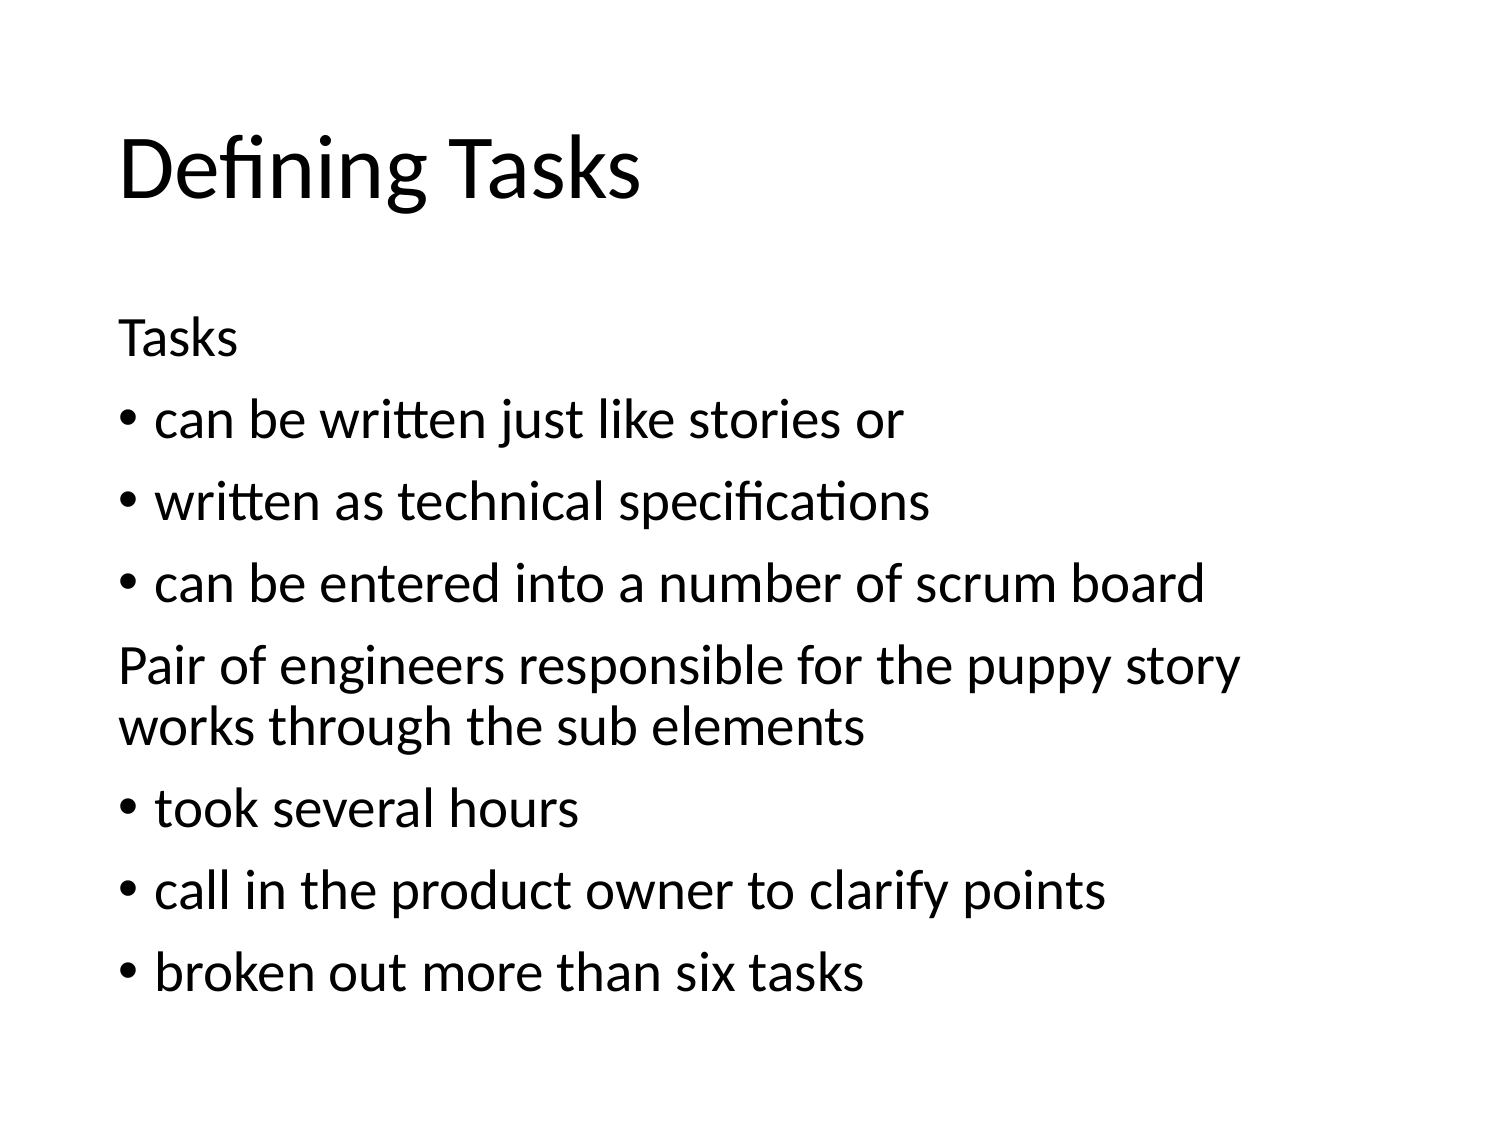

# Defining Tasks
Tasks
can be written just like stories or
written as technical specifications
can be entered into a number of scrum board
Pair of engineers responsible for the puppy story works through the sub elements
took several hours
call in the product owner to clarify points
broken out more than six tasks